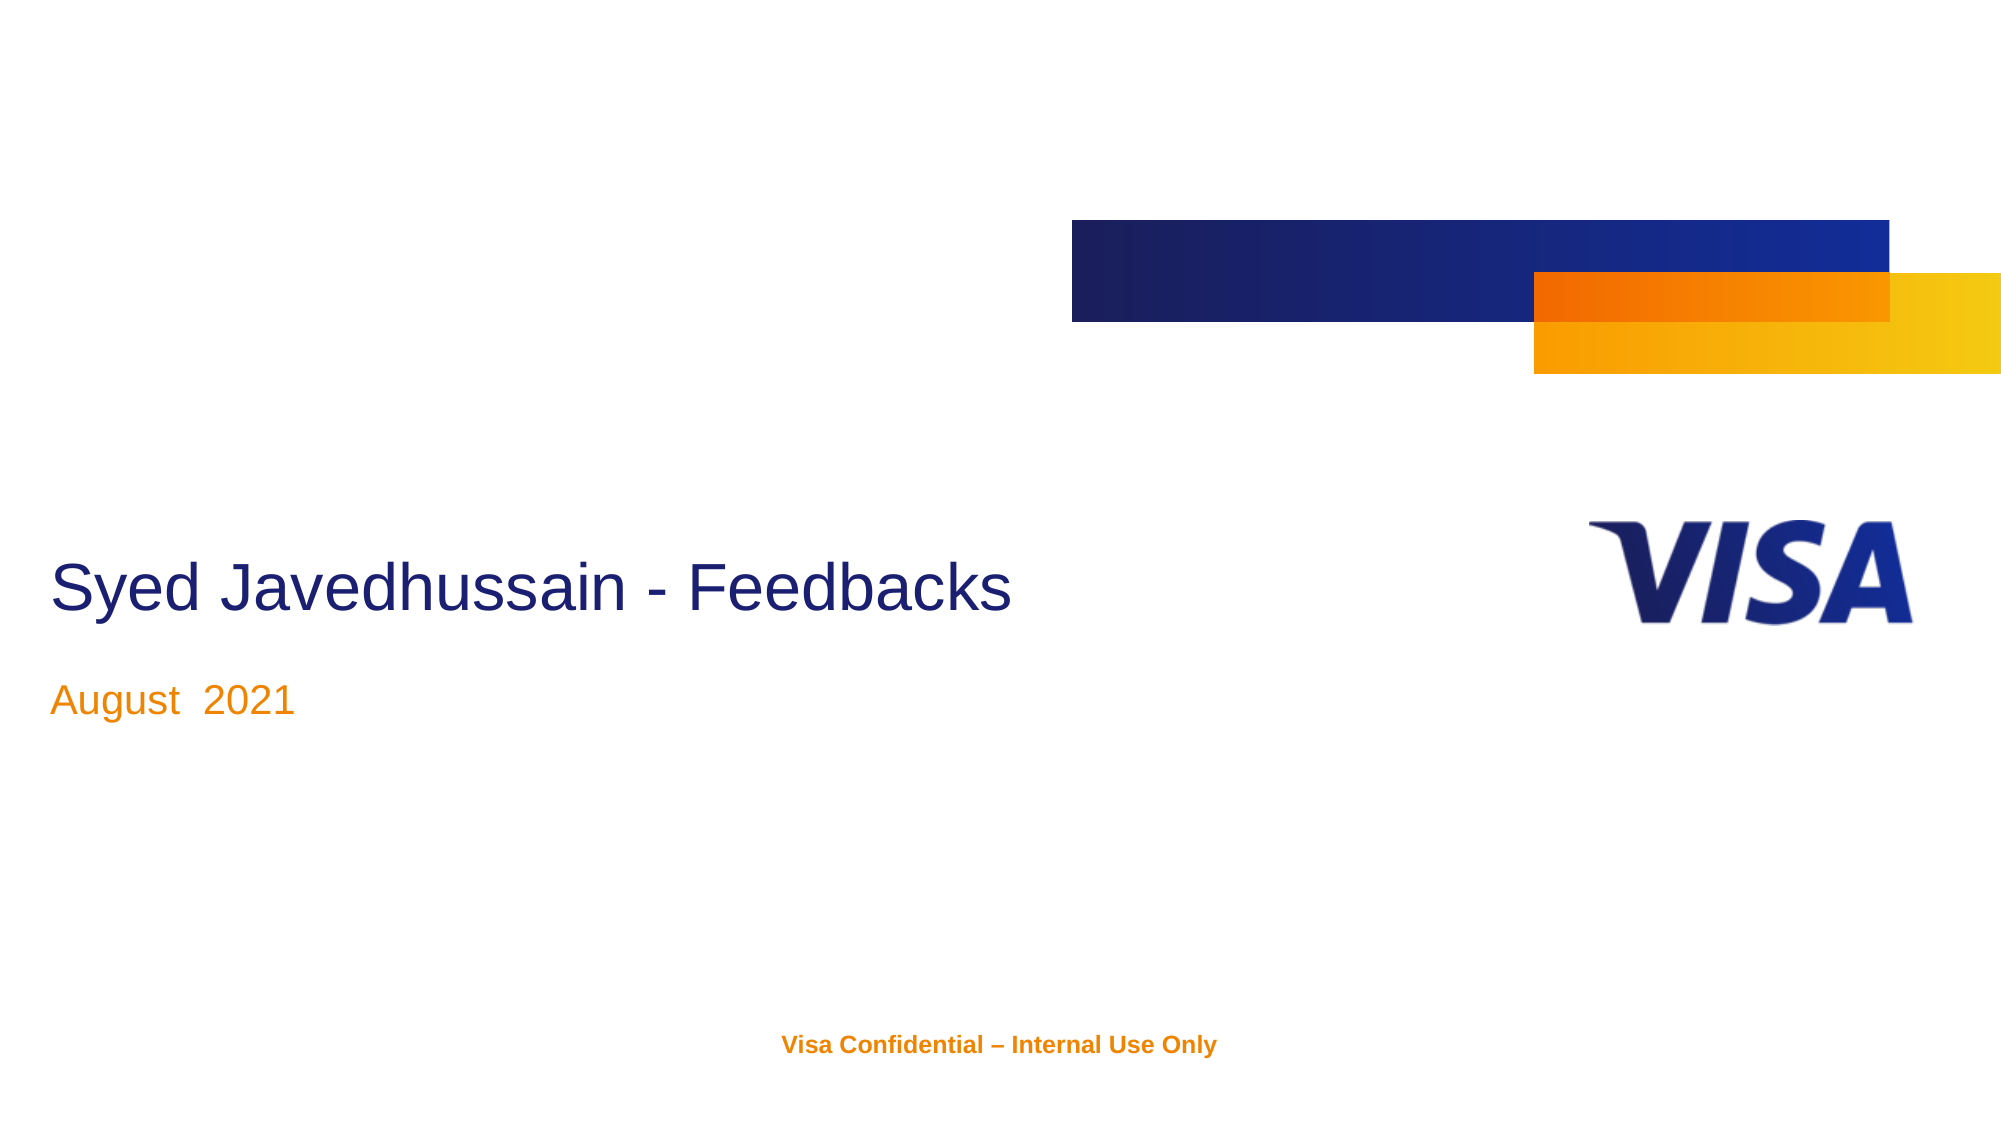

# Syed Javedhussain - Feedbacks
August  2021
Visa Confidential – Internal Use Only